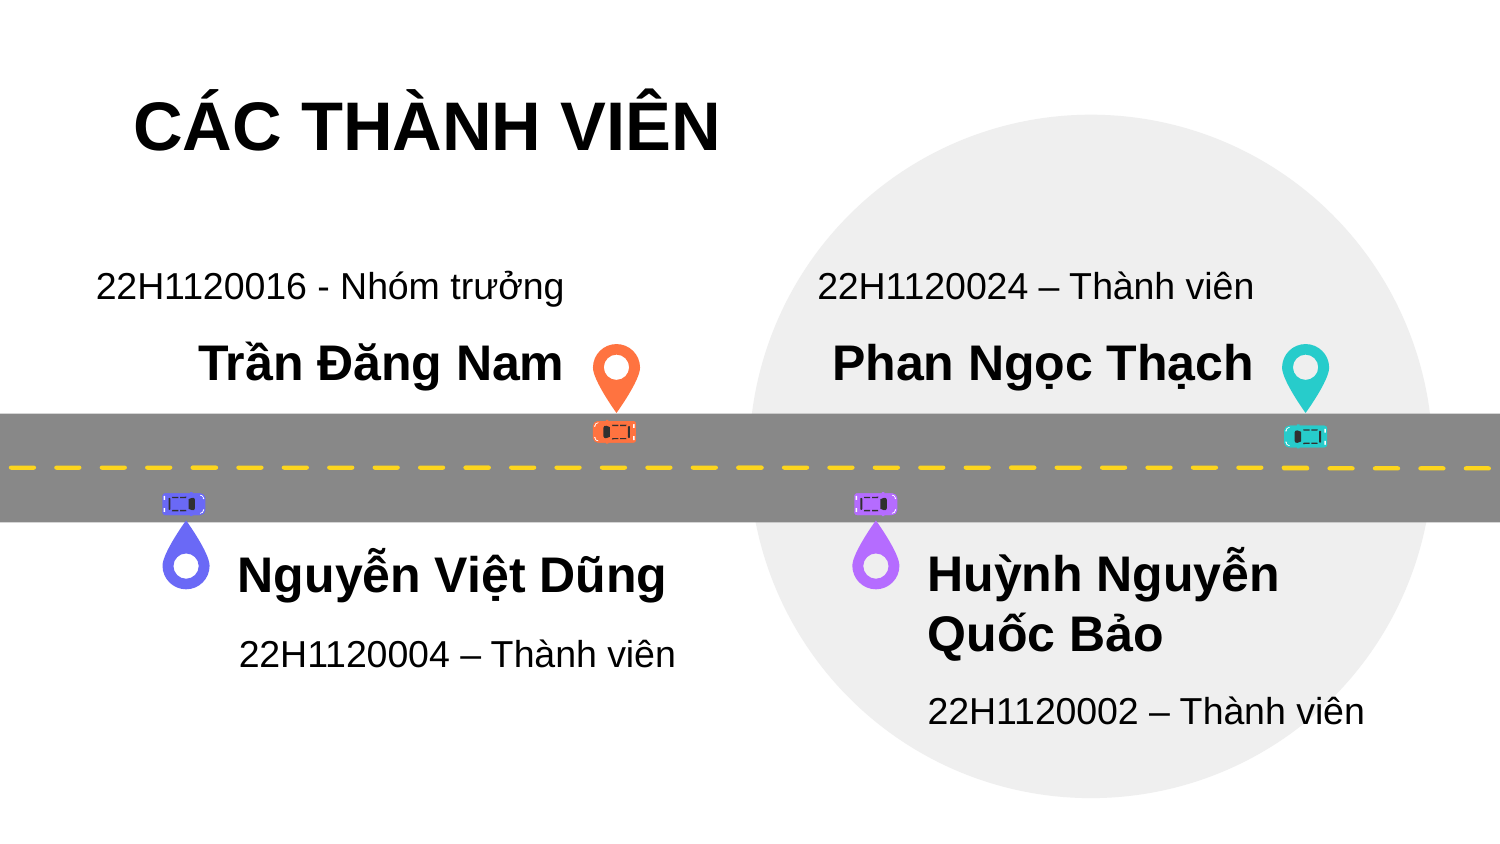

# CÁC THÀNH VIÊN
22H1120016 - Nhóm trưởng
22H1120024 – Thành viên
Trần Đăng Nam
Phan Ngọc Thạch

Nguyễn Việt Dũng
Huỳnh Nguyễn
Quốc Bảo
22H1120004 – Thành viên
22H1120002 – Thành viên